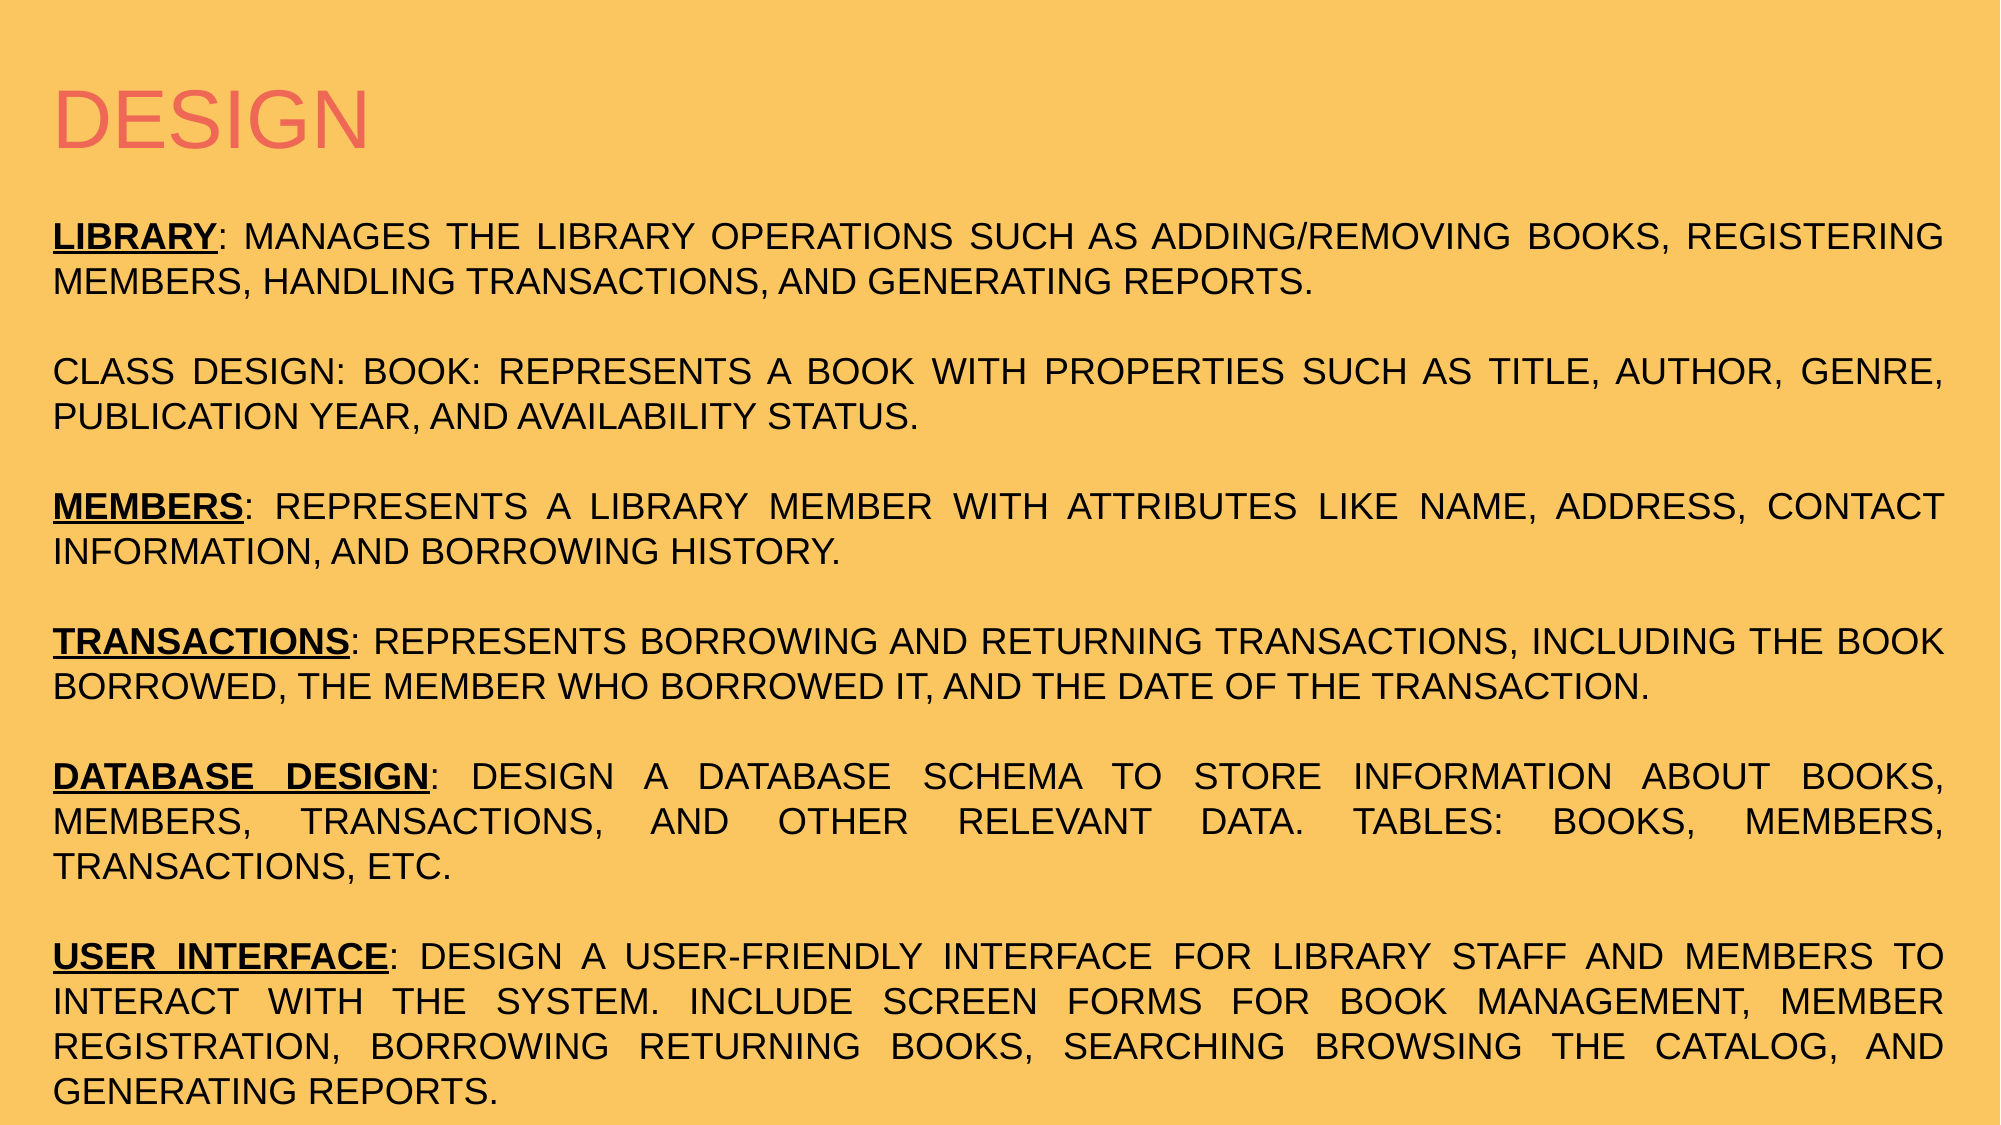

DESIGN
LIBRARY: MANAGES THE LIBRARY OPERATIONS SUCH AS ADDING/REMOVING BOOKS, REGISTERING MEMBERS, HANDLING TRANSACTIONS, AND GENERATING REPORTS.

CLASS DESIGN: BOOK: REPRESENTS A BOOK WITH PROPERTIES SUCH AS TITLE, AUTHOR, GENRE, PUBLICATION YEAR, AND AVAILABILITY STATUS.

MEMBERS: REPRESENTS A LIBRARY MEMBER WITH ATTRIBUTES LIKE NAME, ADDRESS, CONTACT INFORMATION, AND BORROWING HISTORY.

TRANSACTIONS: REPRESENTS BORROWING AND RETURNING TRANSACTIONS, INCLUDING THE BOOK BORROWED, THE MEMBER WHO BORROWED IT, AND THE DATE OF THE TRANSACTION.

DATABASE DESIGN: DESIGN A DATABASE SCHEMA TO STORE INFORMATION ABOUT BOOKS, MEMBERS, TRANSACTIONS, AND OTHER RELEVANT DATA. TABLES: BOOKS, MEMBERS, TRANSACTIONS, ETC.

USER INTERFACE: DESIGN A USER-FRIENDLY INTERFACE FOR LIBRARY STAFF AND MEMBERS TO INTERACT WITH THE SYSTEM. INCLUDE SCREEN FORMS FOR BOOK MANAGEMENT, MEMBER REGISTRATION, BORROWING RETURNING BOOKS, SEARCHING BROWSING THE CATALOG, AND GENERATING REPORTS.